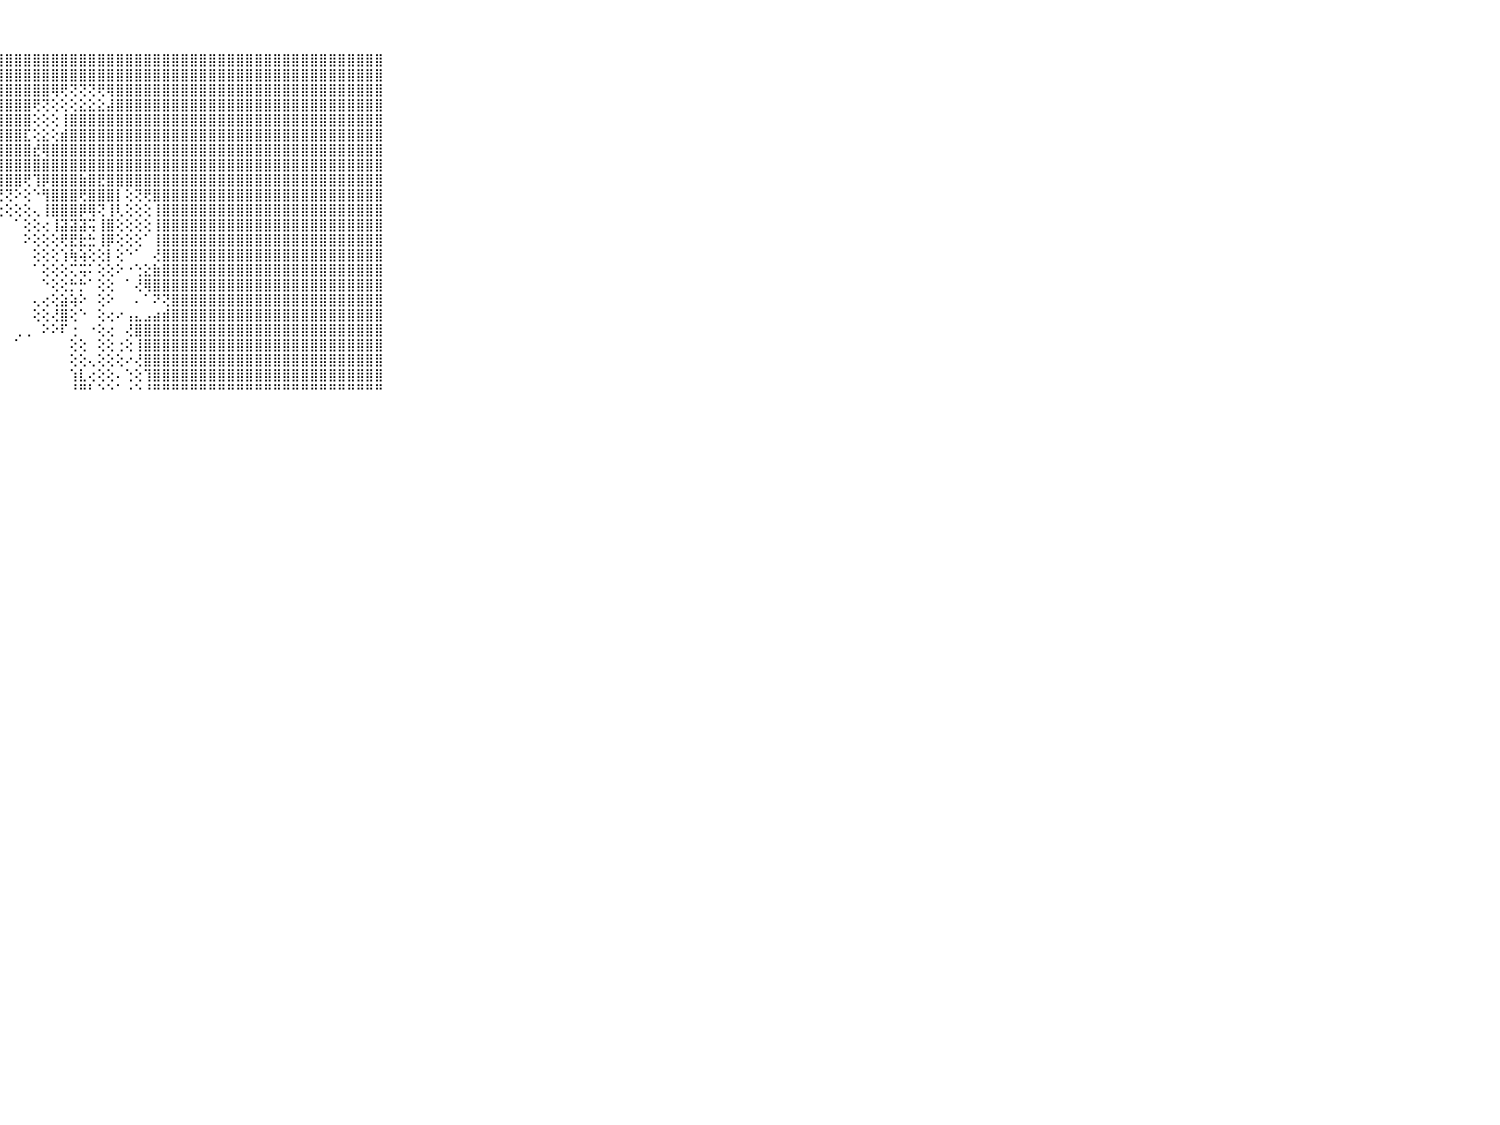

⠀⠀⠀⠀⠀⠀⠀⠀⠀⠀⠀⣿⣿⣿⣿⣿⣿⣿⣿⣿⣿⣿⣿⣿⣿⣿⣿⣿⣿⣿⣿⣿⣿⣿⣿⣿⣿⣿⣿⣿⣿⣿⣿⣿⣿⣿⣿⣿⣿⣿⣿⣿⣿⣿⣿⣿⣿⣿⣿⣿⣿⣿⣿⣿⣿⣿⣿⣿⣿⠀⠀⠀⠀⠀⠀⠀⠀⠀⠀⠀⠀
⠀⠀⠀⠀⠀⠀⠀⠀⠀⠀⠀⣿⣿⣿⣿⣿⣿⣿⣿⣿⣿⣿⣿⣿⣿⣿⣿⣿⣿⣿⣿⣿⣿⣿⣿⣿⣿⣿⣿⣿⣿⣿⣿⣿⣿⣿⣿⣿⣿⣿⣿⣿⣿⣿⣿⣿⣿⣿⣿⣿⣿⣿⣿⣿⣿⣿⣿⣿⣿⠀⠀⠀⠀⠀⠀⠀⠀⠀⠀⠀⠀
⠀⠀⠀⠀⠀⠀⠀⠀⠀⠀⠀⣿⣿⣿⣿⣿⣿⣿⣿⣿⣿⣿⣿⣿⣿⣿⣿⣿⣿⣿⣿⣿⣿⢿⢟⢝⢝⢝⢟⢿⣿⣿⣿⣿⣿⣿⣿⣿⣿⣿⣿⣿⣿⣿⣿⣿⣿⣿⣿⣿⣿⣿⣿⣿⣿⣿⣿⣿⣿⠀⠀⠀⠀⠀⠀⠀⠀⠀⠀⠀⠀
⠀⠀⠀⠀⠀⠀⠀⠀⠀⠀⠀⣿⣿⣿⣿⣿⣿⣿⣿⣿⣿⣿⣿⣿⣿⣿⣿⣿⣿⣿⣿⢟⢝⢕⢕⢕⣕⣕⣕⣼⣿⣿⣿⣿⣿⣿⣿⣿⣿⣿⣿⣿⣿⣿⣿⣿⣿⣿⣿⣿⣿⣿⣿⣿⣿⣿⣿⣿⣿⠀⠀⠀⠀⠀⠀⠀⠀⠀⠀⠀⠀
⠀⠀⠀⠀⠀⠀⠀⠀⠀⠀⠀⣿⣿⣿⣿⣿⣿⣿⣿⣿⣿⣿⣿⣿⣿⣿⣿⣿⣿⣿⣿⢕⢕⢕⢸⣿⣿⣿⣿⣿⣿⣿⣿⣿⣿⣿⣿⣿⣿⣿⣿⣿⣿⣿⣿⣿⣿⣿⣿⣿⣿⣿⣿⣿⣿⣿⣿⣿⣿⠀⠀⠀⠀⠀⠀⠀⠀⠀⠀⠀⠀
⠀⠀⠀⠀⠀⠀⠀⠀⠀⠀⠀⣿⣿⣿⣿⣿⣿⣿⣿⣿⣿⣿⣿⣿⣿⣿⣿⣿⣿⣿⣏⢕⣕⢕⣾⣿⣿⣿⣿⣿⣿⣿⣿⣿⣿⣿⣿⣿⣿⣿⣿⣿⣿⣿⣿⣿⣿⣿⣿⣿⣿⣿⣿⣿⣿⣿⣿⣿⣿⠀⠀⠀⠀⠀⠀⠀⠀⠀⠀⠀⠀
⠀⠀⠀⠀⠀⠀⠀⠀⠀⠀⠀⣿⣿⣿⣿⣿⣿⣿⣿⣿⣿⣿⣿⣿⣿⣿⣿⣿⣿⣿⣿⣞⢿⣿⣿⣿⣿⣿⣿⣿⣿⣿⣿⣿⣿⣿⣿⣿⣿⣿⣿⣿⣿⣿⣿⣿⣿⣿⣿⣿⣿⣿⣿⣿⣿⣿⣿⣿⣿⠀⠀⠀⠀⠀⠀⠀⠀⠀⠀⠀⠀
⠀⠀⠀⠀⠀⠀⠀⠀⠀⠀⠀⣿⣿⣿⣿⣿⣿⣿⣿⣿⣿⣿⣿⣿⣿⣿⣿⣿⣿⣿⣿⣿⣿⣿⣿⣿⣿⣿⣿⣿⣿⣿⣿⣿⣿⣿⣿⣿⣿⣿⣿⣿⣿⣿⣿⣿⣿⣿⣿⣿⣿⣿⣿⣿⣿⣿⣿⣿⣿⠀⠀⠀⠀⠀⠀⠀⠀⠀⠀⠀⠀
⠀⠀⠀⠀⠀⠀⠀⠀⠀⠀⠀⣿⣿⣿⣿⣿⣿⣿⣿⣿⣿⣿⣿⣿⣿⣿⣿⣿⣿⣿⢟⢹⡿⣿⣿⣿⣷⣿⣟⣿⣿⣿⣿⣿⣿⣿⣿⣿⣿⣿⣿⣿⣿⣿⣿⣿⣿⣿⣿⣿⣿⣿⣿⣿⣿⣿⣿⣿⣿⠀⠀⠀⠀⠀⠀⠀⠀⠀⠀⠀⠀
⠀⠀⠀⠀⠀⠀⠀⠀⠀⠀⠀⣿⣿⣿⣿⣿⣿⣿⣿⣿⣿⣿⣿⣿⣿⣿⡿⢟⢝⠕⢕⠑⢻⣿⣿⣿⢟⣿⣿⣿⡇⢕⢝⢟⣿⣿⣿⣿⣿⣿⣿⣿⣿⣿⣿⣿⣿⣿⣿⣿⣿⣿⣿⣿⣿⣿⣿⣿⣿⠀⠀⠀⠀⠀⠀⠀⠀⠀⠀⠀⠀
⠀⠀⠀⠀⠀⠀⠀⠀⠀⠀⠀⣿⣿⣿⣿⣿⣿⣿⣿⣿⣿⣿⣿⡿⢏⢕⢕⢕⢕⢕⢕⢄⢸⣿⣿⣿⡿⢿⢝⢸⢇⢕⢕⢕⢸⣿⣿⣿⣿⣿⣿⣿⣿⣿⣿⣿⣿⣿⣿⣿⣿⣿⣿⣿⣿⣿⣿⣿⣿⠀⠀⠀⠀⠀⠀⠀⠀⠀⠀⠀⠀
⠀⠀⠀⠀⠀⠀⠀⠀⠀⠀⠀⣿⣿⣿⣿⣿⣿⣿⣿⣿⣿⣿⣿⢇⠁⠑⠁⠁⠀⠁⢕⢕⢔⢸⣽⣽⣽⢭⢸⣿⢕⢕⢕⢕⢸⣿⣿⣿⣿⣿⣿⣿⣿⣿⣿⣿⣿⣿⣿⣿⣿⣿⣿⣿⣿⣿⣿⣿⣿⠀⠀⠀⠀⠀⠀⠀⠀⠀⠀⠀⠀
⠀⠀⠀⠀⠀⠀⠀⠀⠀⠀⠀⣿⣿⣿⣿⣿⣿⣿⣿⣿⣿⣿⡟⠀⠀⠀⠀⠀⠀⠀⠕⢕⢕⢕⢟⣟⣗⣓⢸⡿⢕⢕⢕⠁⢸⣿⣿⣿⣿⣿⣿⣿⣿⣿⣿⣿⣿⣿⣿⣿⣿⣿⣿⣿⣿⣿⣿⣿⣿⠀⠀⠀⠀⠀⠀⠀⠀⠀⠀⠀⠀
⠀⠀⠀⠀⠀⠀⠀⠀⠀⠀⠀⣿⣿⣿⣿⣿⣿⣿⣿⣿⣿⣿⢕⠀⠀⠀⠀⠀⠀⠀⠀⢕⢕⢕⢱⢷⢵⢕⢕⡇⢕⠑⠁⠀⢜⣿⣿⣿⣿⣿⣿⣿⣿⣿⣿⣿⣿⣿⣿⣿⣿⣿⣿⣿⣿⣿⣿⣿⣿⠀⠀⠀⠀⠀⠀⠀⠀⠀⠀⠀⠀
⠀⠀⠀⠀⠀⠀⠀⠀⠀⠀⠀⣿⣿⣿⣿⣿⣿⣿⣿⣿⣿⡟⢑⠀⠀⠀⠀⠀⠀⠀⠀⠁⢕⢕⢕⢍⢭⠅⢕⢕⠕⠐⢑⣕⣷⣿⣿⣿⣿⣿⣿⣿⣿⣿⣿⣿⣿⣿⣿⣿⣿⣿⣿⣿⣿⣿⣿⣿⣿⠀⠀⠀⠀⠀⠀⠀⠀⠀⠀⠀⠀
⠀⠀⠀⠀⠀⠀⠀⠀⠀⠀⠀⣿⣿⣿⣿⣿⣿⣿⣿⣿⣿⣇⢄⠀⠀⠀⠀⠀⠀⠀⠀⠀⠑⢕⢕⡓⡓⠁⢕⢕⠀⠁⢜⢿⣿⣿⣿⣿⣿⣿⣿⣿⣿⣿⣿⣿⣿⣿⣿⣿⣿⣿⣿⣿⣿⣿⣿⣿⣿⠀⠀⠀⠀⠀⠀⠀⠀⠀⠀⠀⠀
⠀⠀⠀⠀⠀⠀⠀⠀⠀⠀⠀⣿⣿⣿⣿⣿⣿⣿⣿⣿⣿⢇⠀⠀⠀⠀⠀⠀⠀⠀⠀⢄⢔⢕⣵⢵⠕⠀⢕⠕⠀⠀⠄⠁⠝⢝⣿⣿⣿⣿⣿⣿⣿⣿⣿⣿⣿⣿⣿⣿⣿⣿⣿⣿⣿⣿⣿⣿⣿⠀⠀⠀⠀⠀⠀⠀⠀⠀⠀⠀⠀
⠀⠀⠀⠀⠀⠀⠀⠀⠀⠀⠀⣿⣿⣿⣿⣿⣿⣿⣿⣿⣿⣇⠀⠀⠀⠀⠀⠀⠀⠀⠀⢕⢕⢜⣿⢕⠑⠀⢕⢔⠔⢠⣄⣠⣴⣾⣿⣿⣿⣿⣿⣿⣿⣿⣿⣿⣿⣿⣿⣿⣿⣿⣿⣿⣿⣿⣿⣿⣿⠀⠀⠀⠀⠀⠀⠀⠀⠀⠀⠀⠀
⠀⠀⠀⠀⠀⠀⠀⠀⠀⠀⠀⣿⣿⣿⣿⣿⣿⣿⣿⣿⣿⣿⣧⣄⡀⢀⠀⠀⠀⢀⢀⠀⠕⠕⠏⢐⠀⠐⢕⢔⠀⢜⣿⣿⣿⣿⣿⣿⣿⣿⣿⣿⣿⣿⣿⣿⣿⣿⣿⣿⣿⣿⣿⣿⣿⣿⣿⣿⣿⠀⠀⠀⠀⠀⠀⠀⠀⠀⠀⠀⠀
⠀⠀⠀⠀⠀⠀⠀⠀⠀⠀⠀⣿⣿⣿⣿⣿⣿⣿⣿⣿⣿⣿⣿⣿⢇⠕⠀⠀⠀⠁⠀⠀⠀⠀⠀⢕⢕⠀⢕⢕⢐⢕⢸⣿⣿⣿⣿⣿⣿⣿⣿⣿⣿⣿⣿⣿⣿⣿⣿⣿⣿⣿⣿⣿⣿⣿⣿⣿⣿⠀⠀⠀⠀⠀⠀⠀⠀⠀⠀⠀⠀
⠀⠀⠀⠀⠀⠀⠀⠀⠀⠀⠀⣿⣿⣿⣿⣿⣿⣿⣿⣿⣿⣿⣿⣿⢕⠀⠀⠀⠀⠀⠀⠀⠀⠀⠀⢕⢕⢄⢕⢕⢕⠔⢜⣿⣿⣿⣿⣿⣿⣿⣿⣿⣿⣿⣿⣿⣿⣿⣿⣿⣿⣿⣿⣿⣿⣿⣿⣿⣿⠀⠀⠀⠀⠀⠀⠀⠀⠀⠀⠀⠀
⠀⠀⠀⠀⠀⠀⠀⠀⠀⠀⠀⣿⣿⣿⣿⣿⣿⣿⣿⣿⣿⣿⣿⡏⠀⠀⠀⠀⠀⠀⠀⠀⠀⠀⠀⢱⣇⢔⢕⢕⠄⢑⢕⢹⣿⣿⣿⣿⣿⣿⣿⣿⣿⣿⣿⣿⣿⣿⣿⣿⣿⣿⣿⣿⣿⣿⣿⣿⣿⠀⠀⠀⠀⠀⠀⠀⠀⠀⠀⠀⠀
⠀⠀⠀⠀⠀⠀⠀⠀⠀⠀⠀⠛⠛⠛⠛⠛⠛⠛⠛⠛⠛⠛⠛⠃⠀⠀⠀⠀⠀⠀⠀⠀⠀⠀⠀⠘⠛⠃⠑⠑⠁⠐⠑⠘⠛⠛⠛⠛⠛⠛⠛⠛⠛⠛⠛⠛⠛⠛⠛⠛⠛⠛⠛⠛⠛⠛⠛⠛⠛⠀⠀⠀⠀⠀⠀⠀⠀⠀⠀⠀⠀